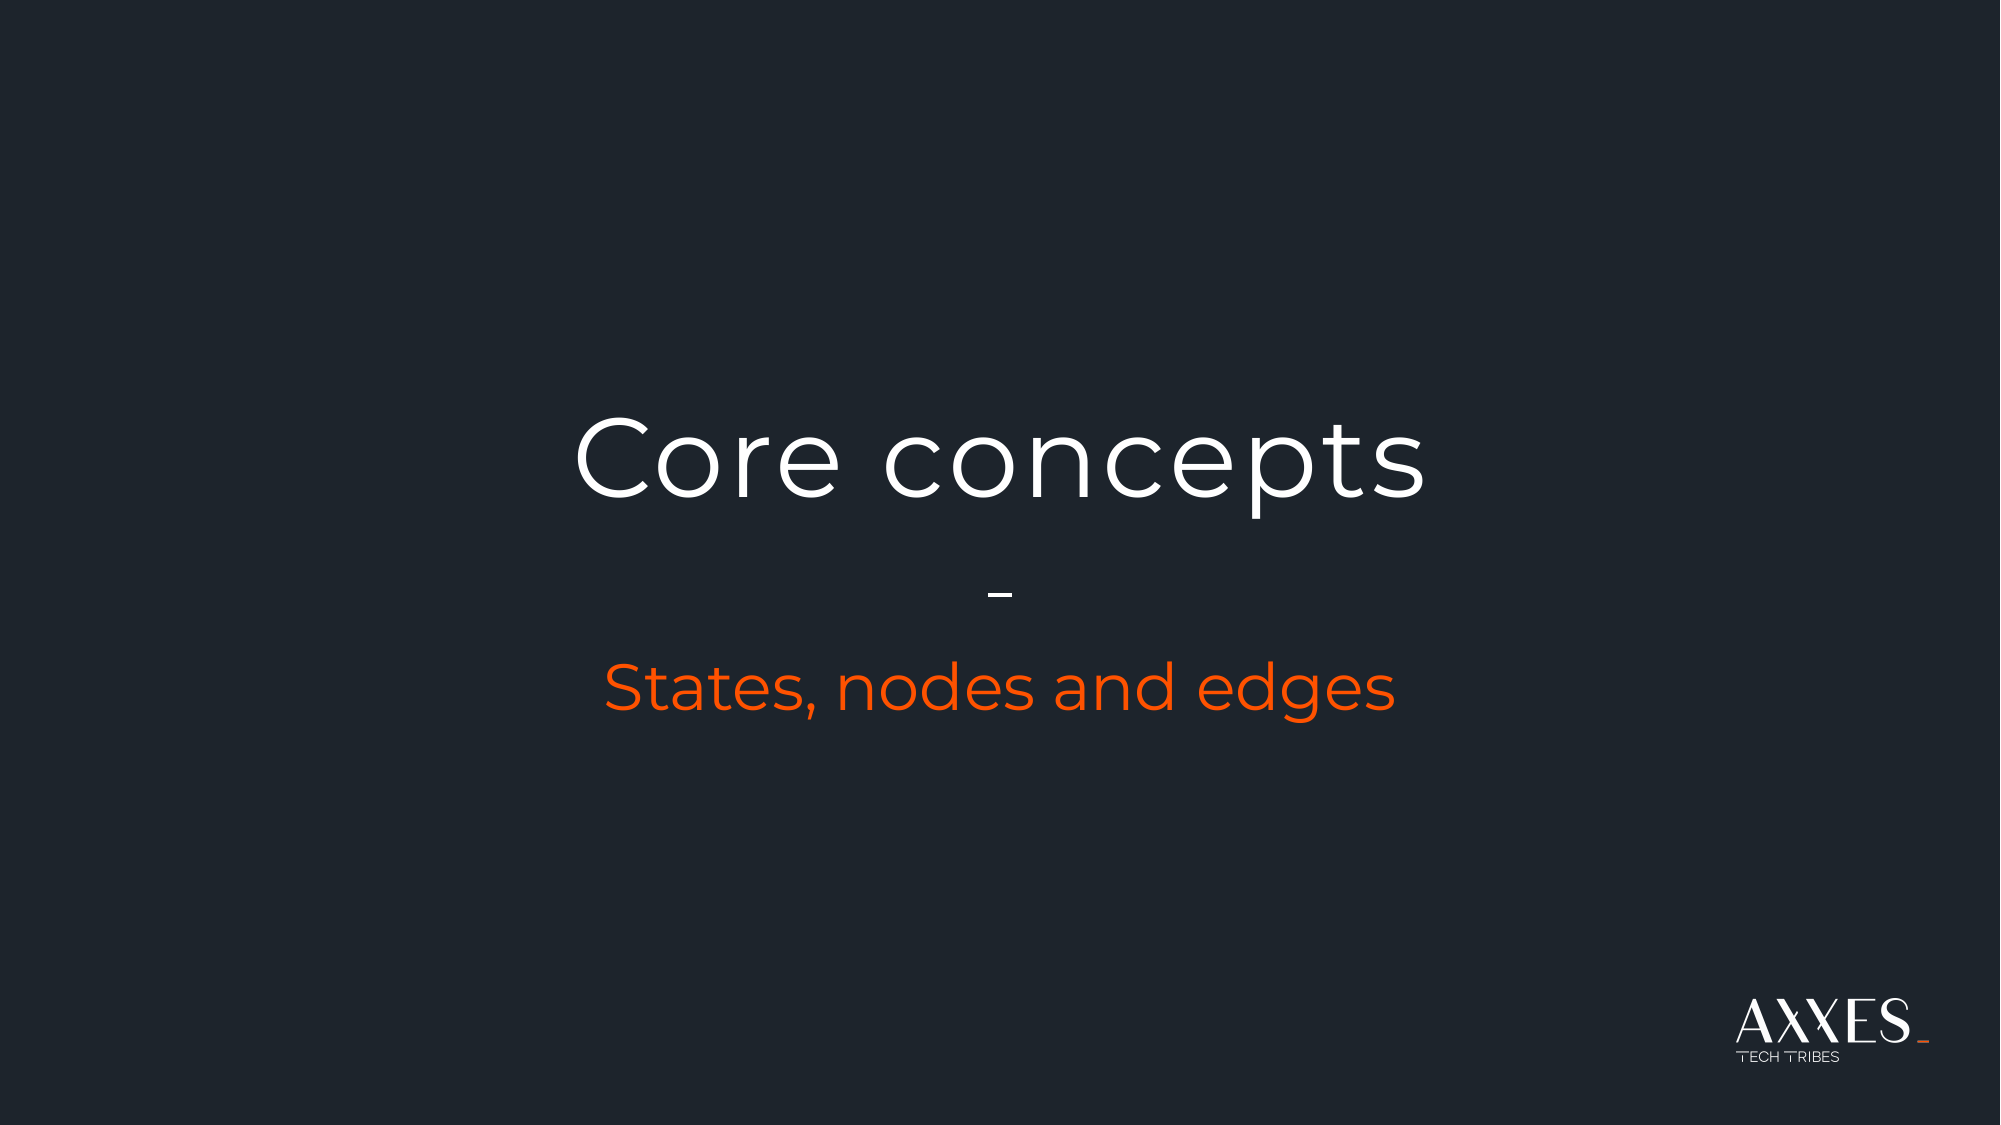

# Core concepts
States, nodes and edges